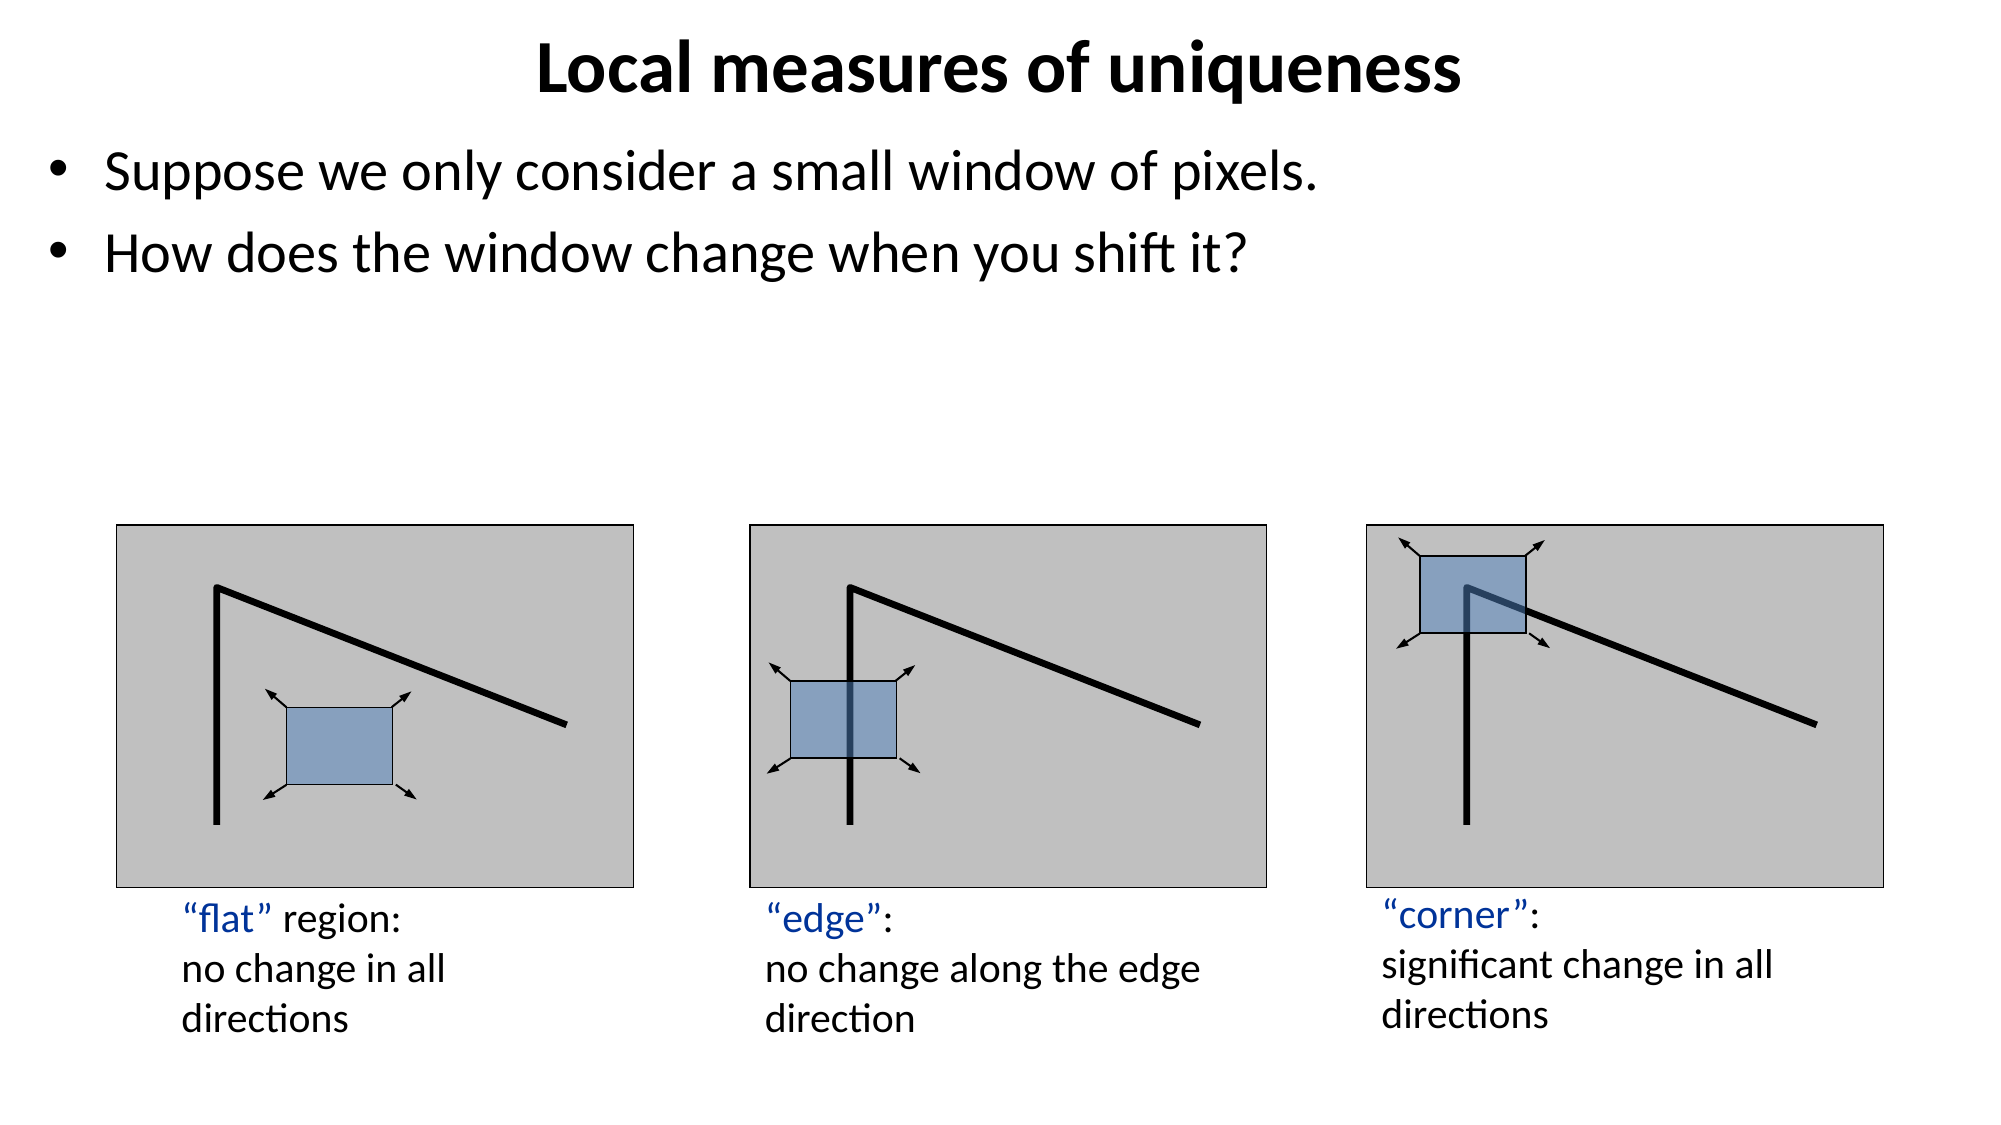

# Local measures of uniqueness
Suppose we only consider a small window of pixels.
How does the window change when you shift it?

“corner”:
significant change in all directions
“flat” region:
no change in all directions
“edge”:
no change along the edge direction